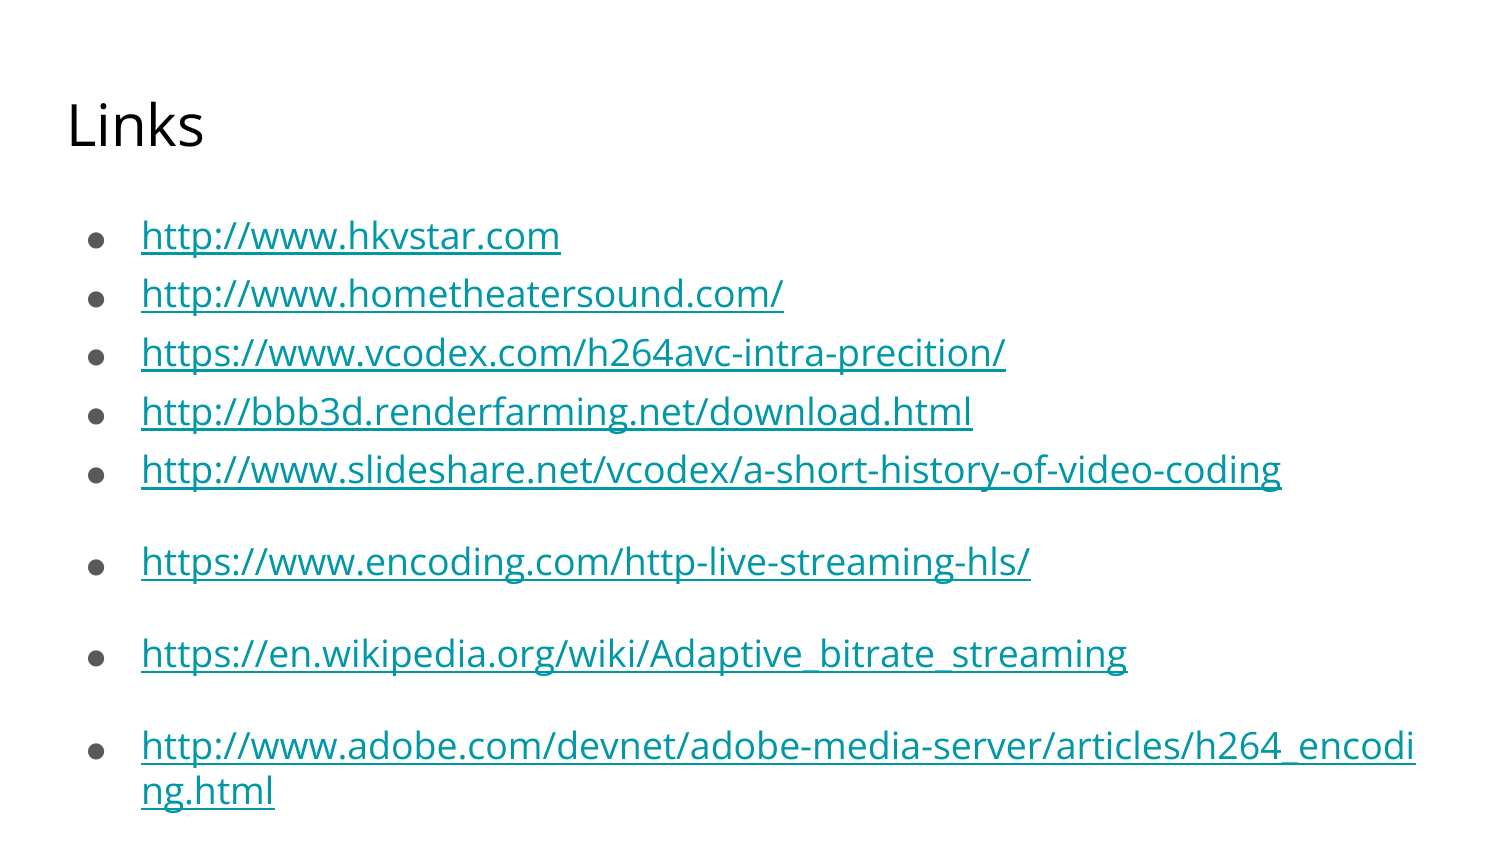

# Links
http://www.hkvstar.com
http://www.hometheatersound.com/
https://www.vcodex.com/h264avc-intra-precition/
http://bbb3d.renderfarming.net/download.html
http://www.slideshare.net/vcodex/a-short-history-of-video-coding
https://www.encoding.com/http-live-streaming-hls/
https://en.wikipedia.org/wiki/Adaptive_bitrate_streaming
http://www.adobe.com/devnet/adobe-media-server/articles/h264_encoding.html